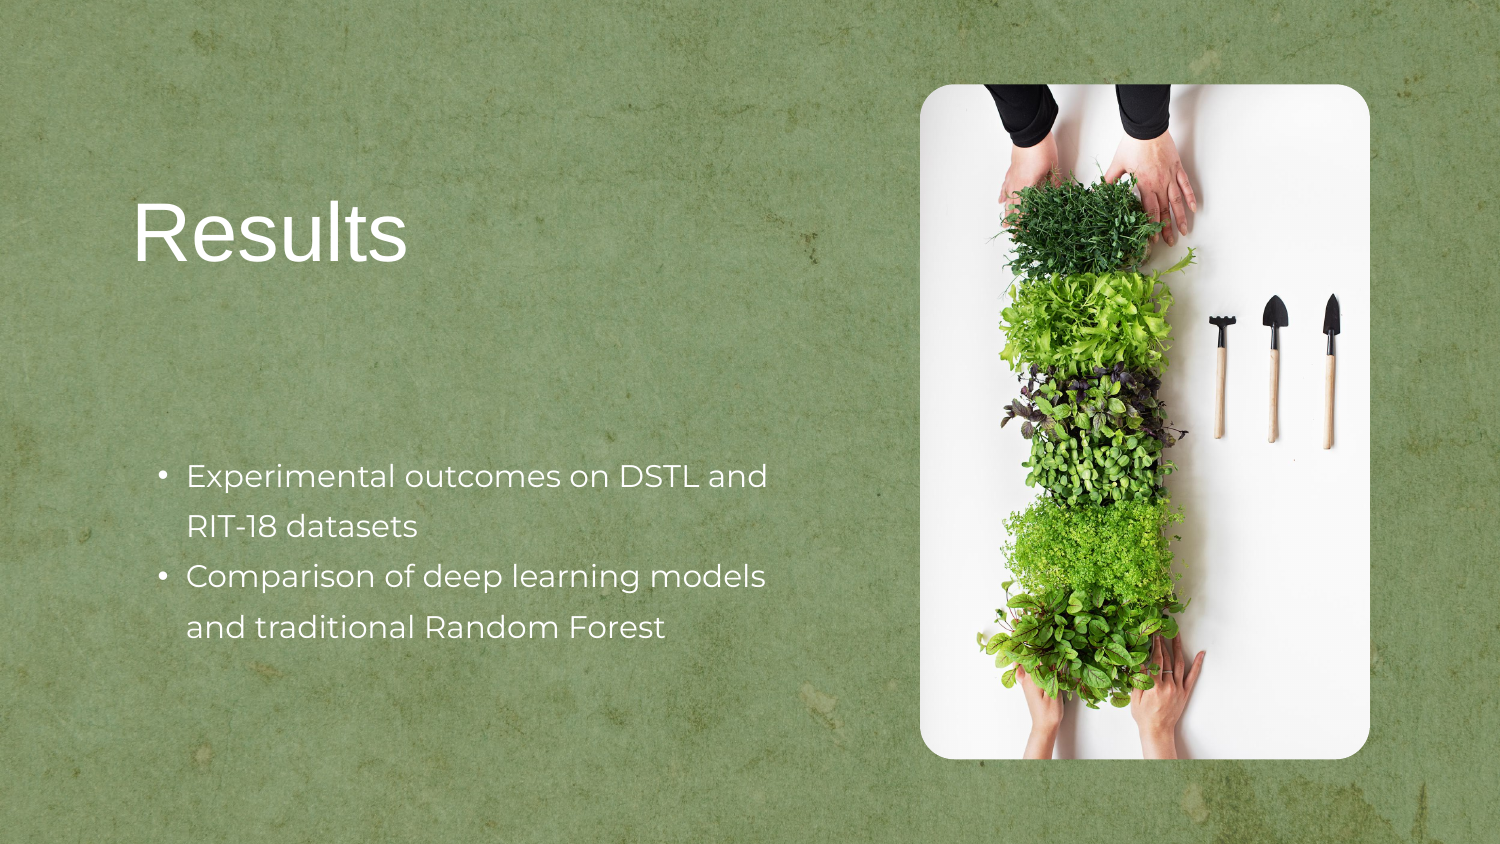

Results

Experimental outcomes on DSTL and RIT-18 datasets
Comparison of deep learning models and traditional Random Forest